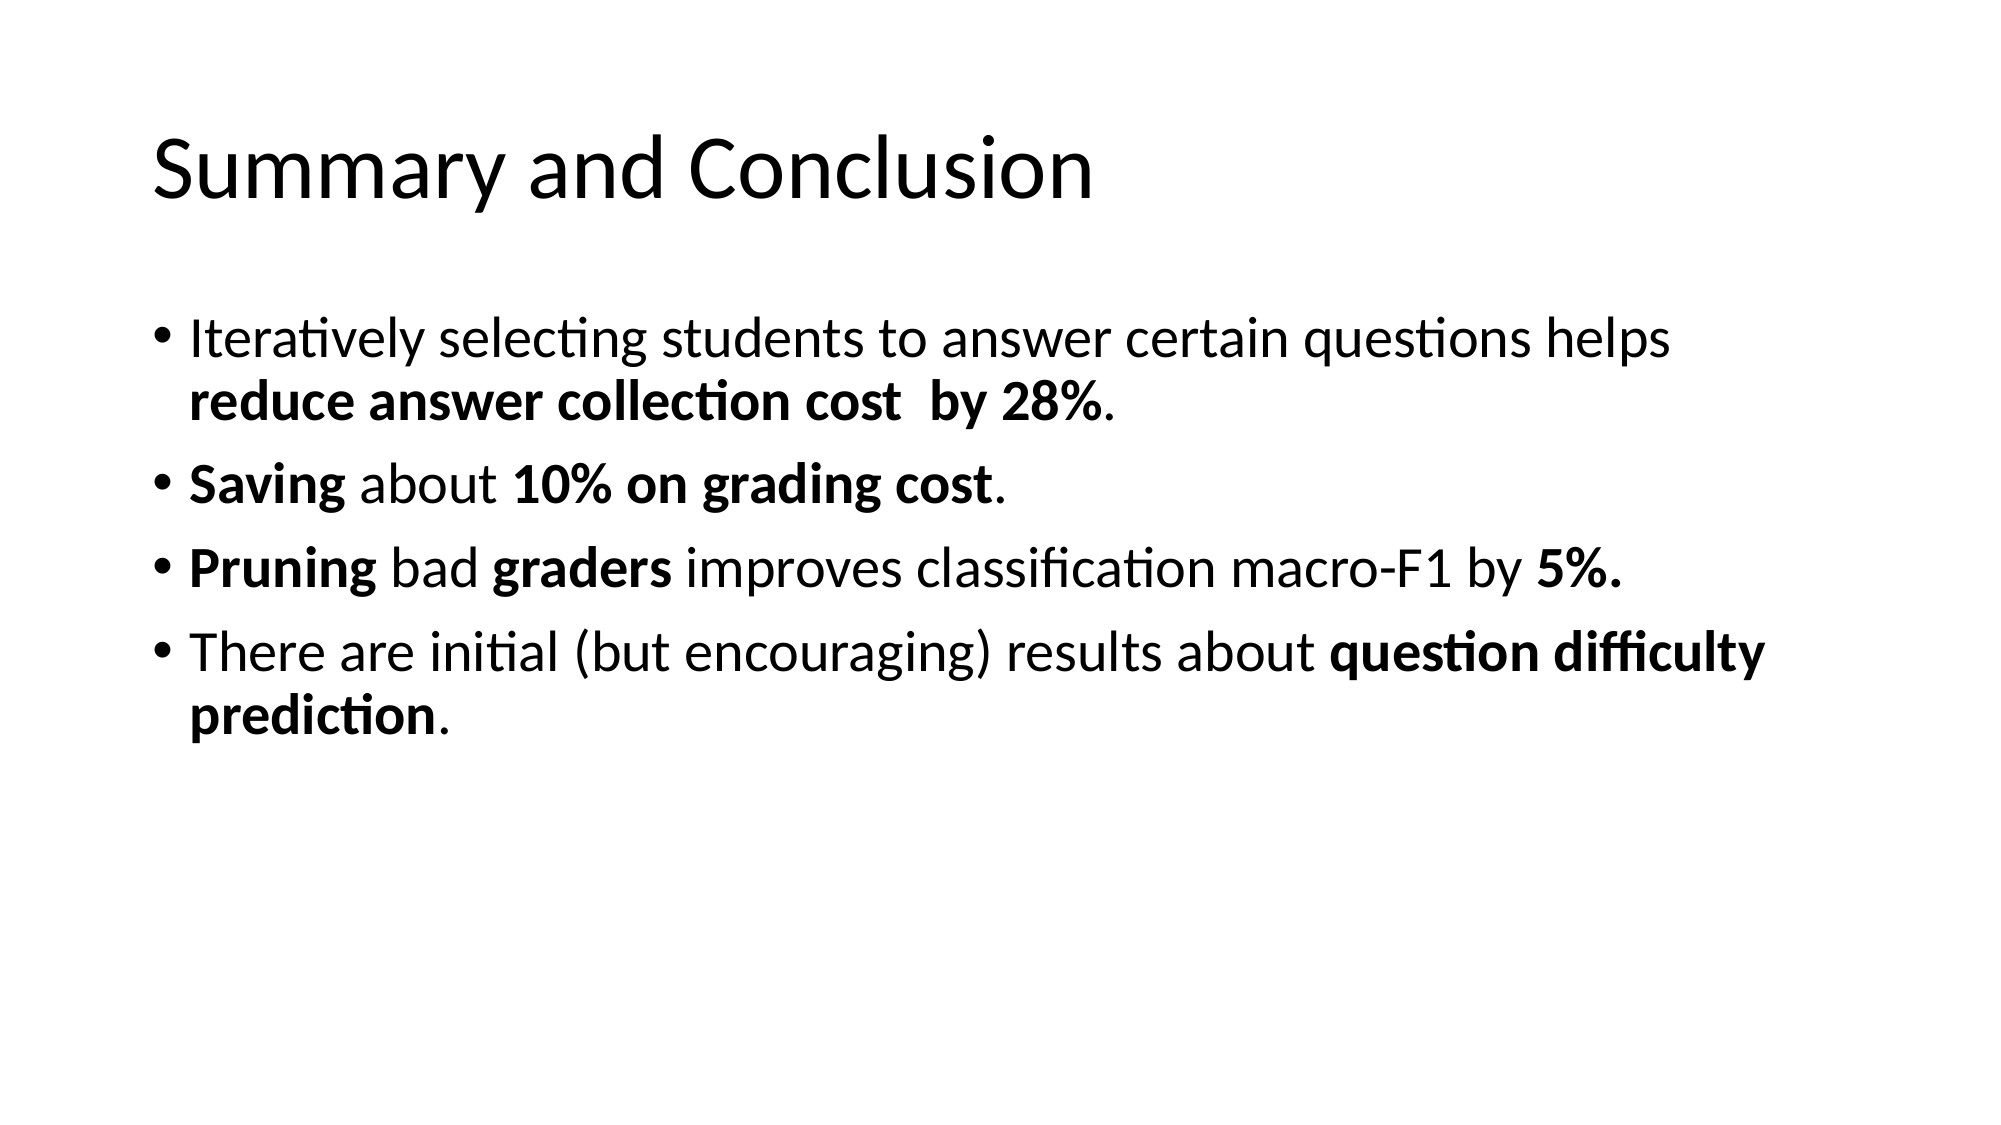

# Summary and Conclusion
Iteratively selecting students to answer certain questions helps reduce answer collection cost  by 28%.
Saving about 10% on grading cost.
Pruning bad graders improves classification macro-F1 by 5%.
There are initial (but encouraging) results about question difficulty prediction.